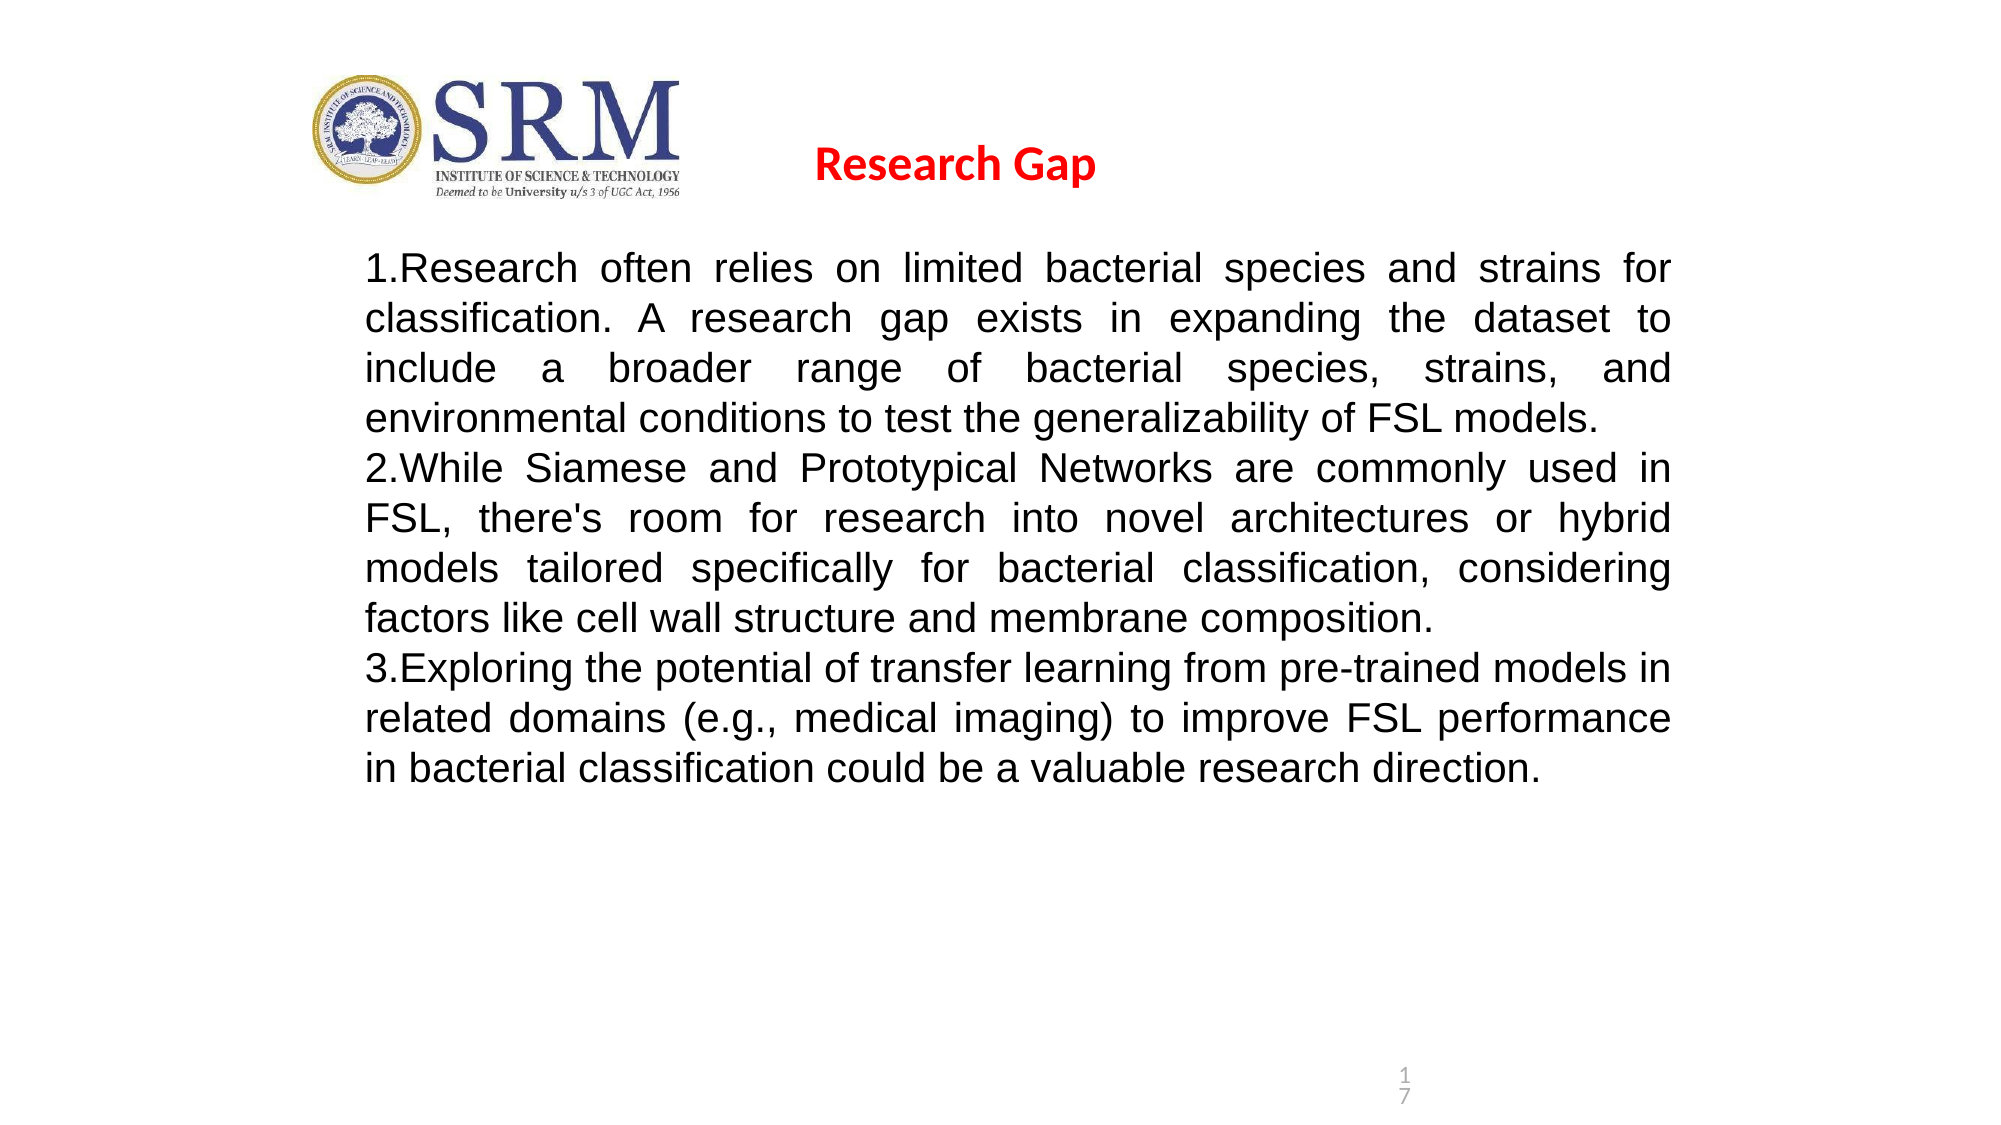

Research Gap
Research often relies on limited bacterial species and strains for classification. A research gap exists in expanding the dataset to include a broader range of bacterial species, strains, and environmental conditions to test the generalizability of FSL models.
While Siamese and Prototypical Networks are commonly used in FSL, there's room for research into novel architectures or hybrid models tailored specifically for bacterial classification, considering factors like cell wall structure and membrane composition.
Exploring the potential of transfer learning from pre-trained models in related domains (e.g., medical imaging) to improve FSL performance in bacterial classification could be a valuable research direction.
17